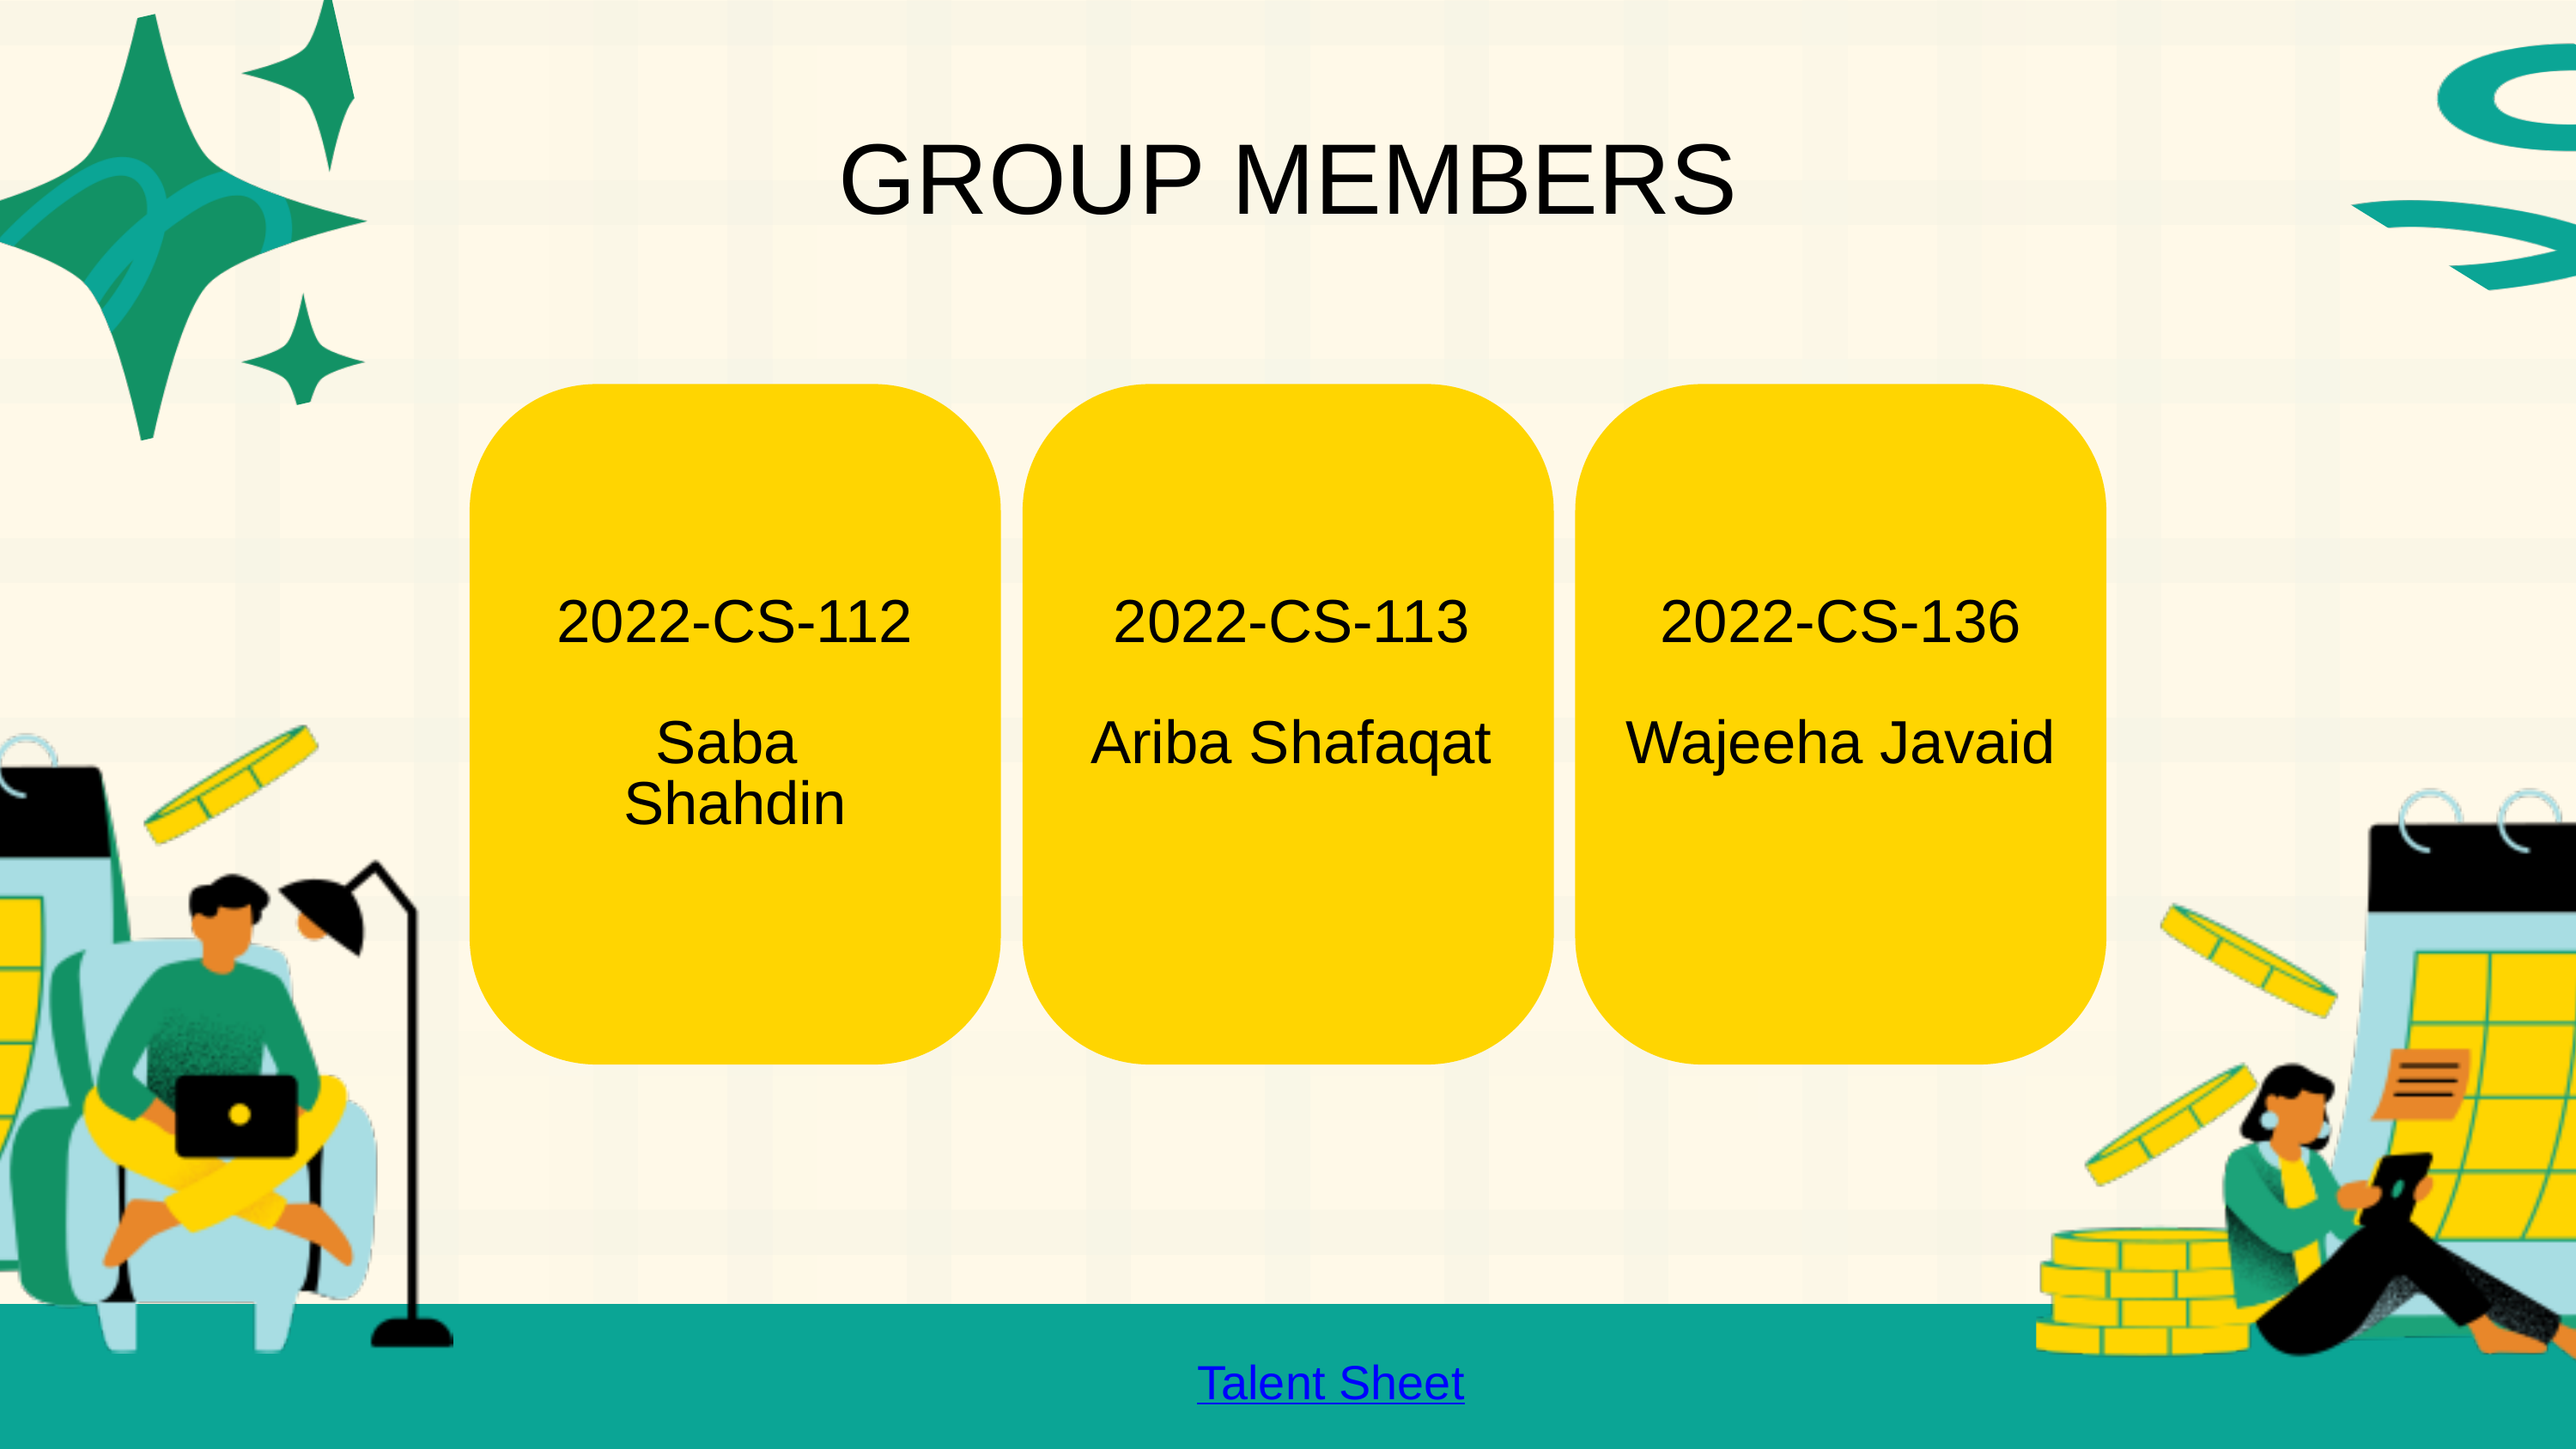

GROUP MEMBERS

2022-CS-112

Saba
Shahdin

2022-CS-113

Ariba Shafaqat
2022-CS-136

Wajeeha Javaid

Talent Sheet